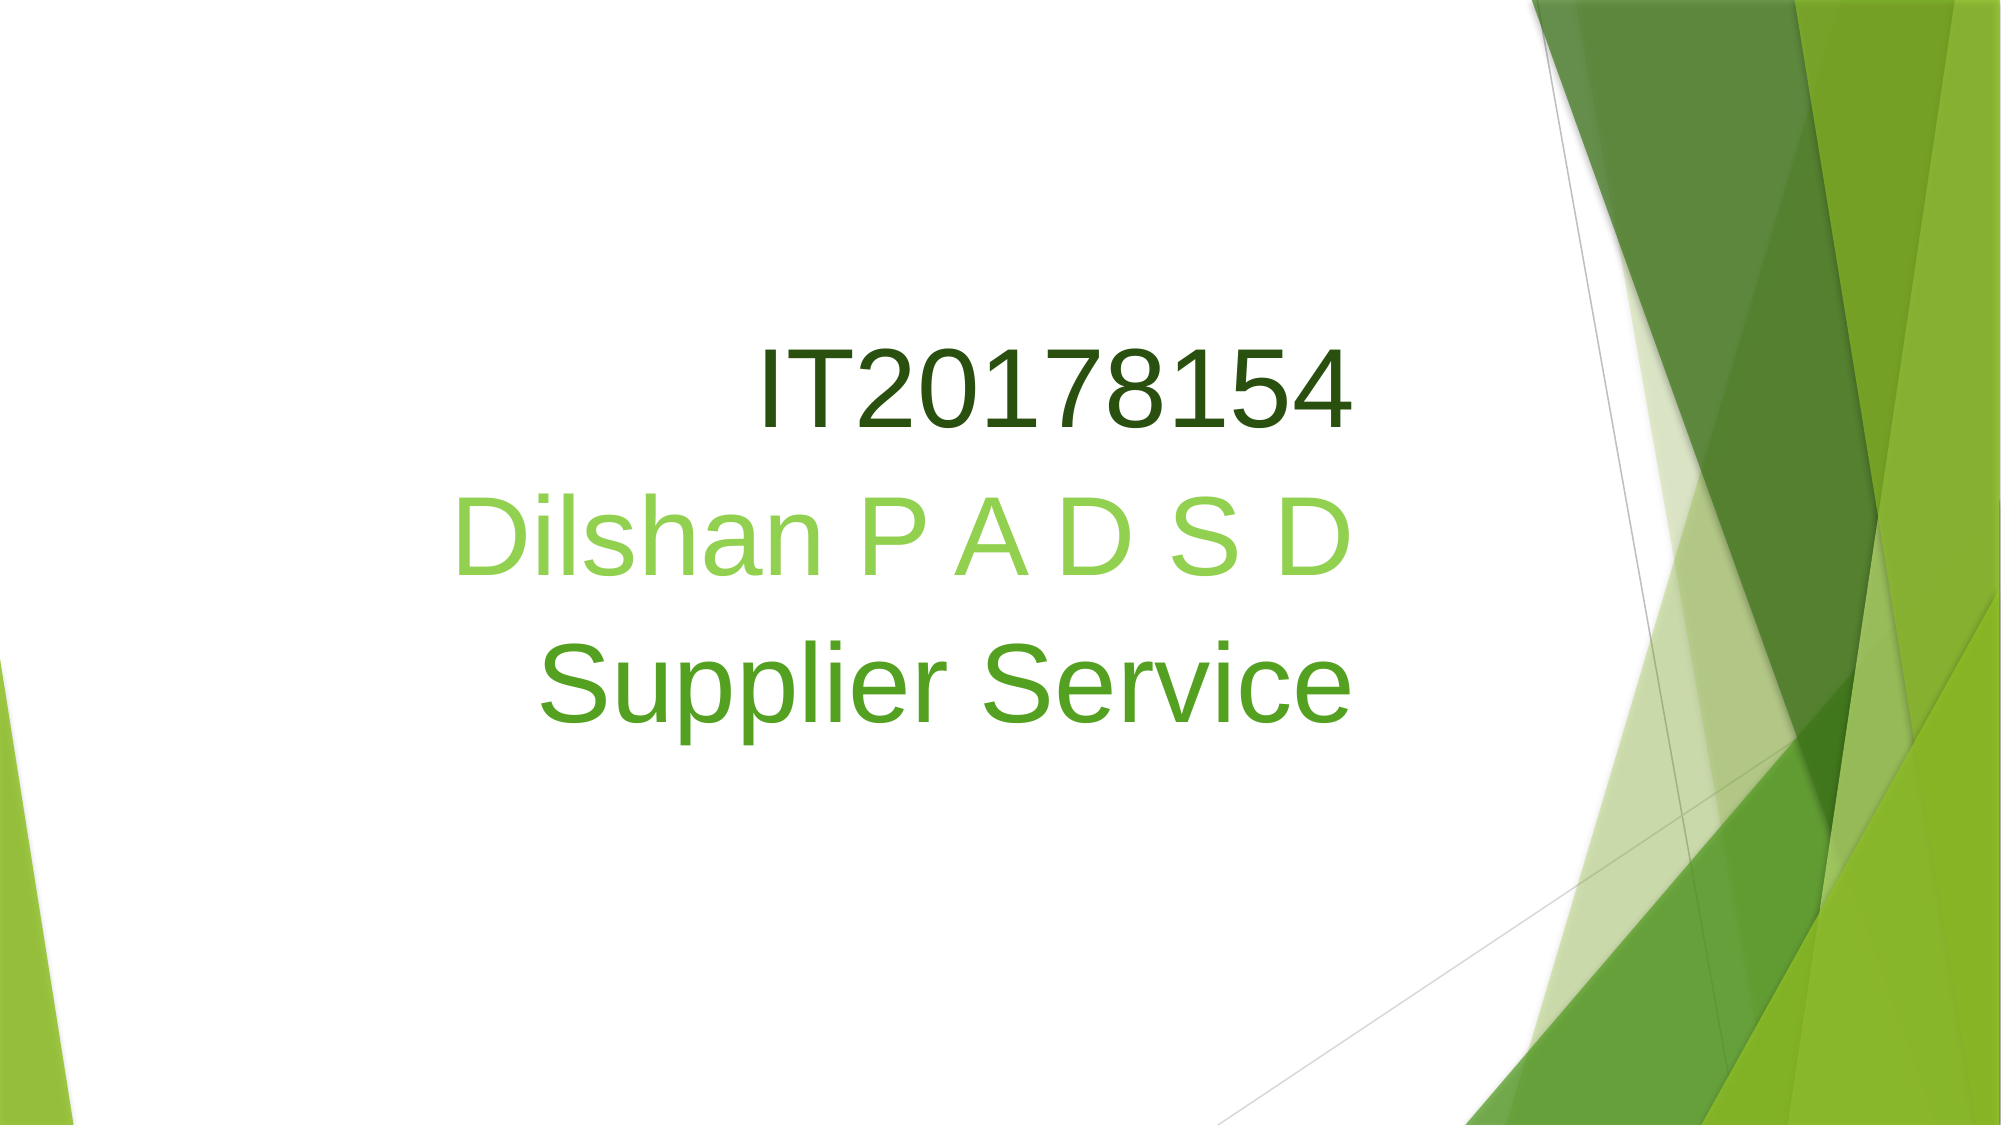

IT20178154
Dilshan P A D S D
 Supplier Service